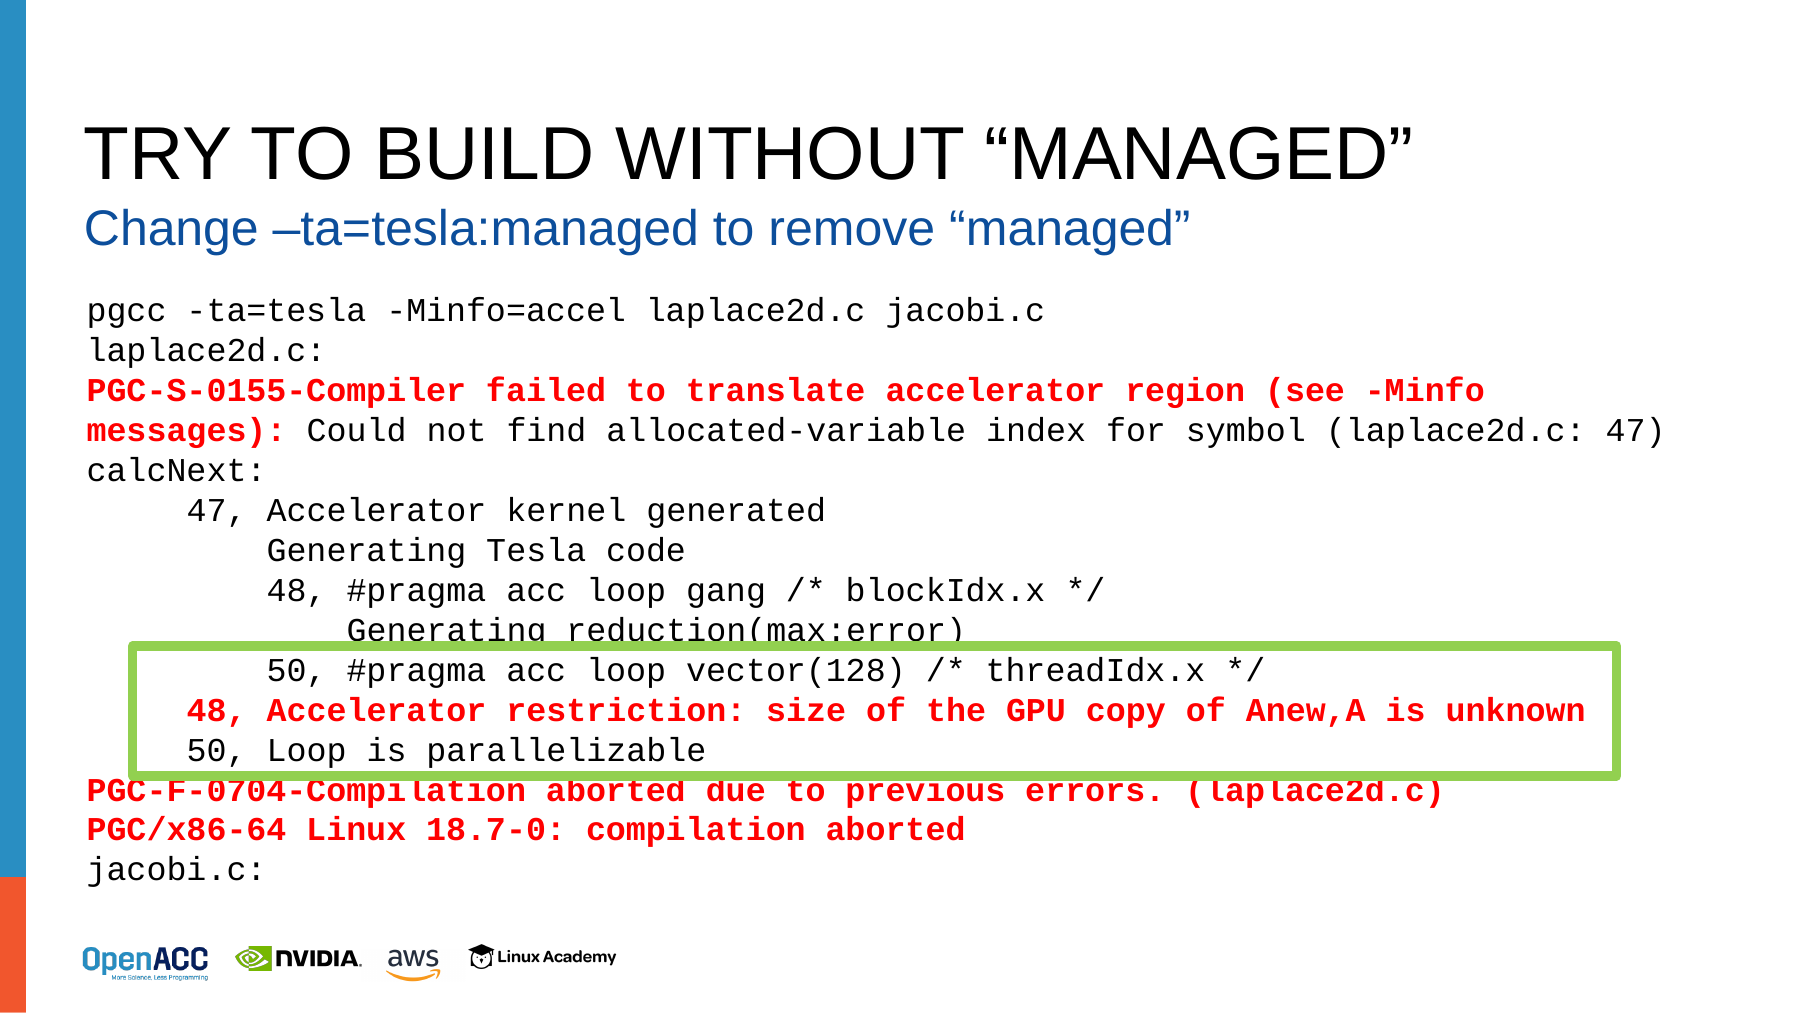

# Try to Build without “managed”
Change –ta=tesla:managed to remove “managed”
pgcc -ta=tesla -Minfo=accel laplace2d.c jacobi.c
laplace2d.c:
PGC-S-0155-Compiler failed to translate accelerator region (see -Minfo messages): Could not find allocated-variable index for symbol (laplace2d.c: 47)
calcNext:
     47, Accelerator kernel generated
         Generating Tesla code
         48, #pragma acc loop gang /* blockIdx.x */
             Generating reduction(max:error)
         50, #pragma acc loop vector(128) /* threadIdx.x */
     48, Accelerator restriction: size of the GPU copy of Anew,A is unknown
     50, Loop is parallelizable
PGC-F-0704-Compilation aborted due to previous errors. (laplace2d.c)
PGC/x86-64 Linux 18.7-0: compilation aborted
jacobi.c: